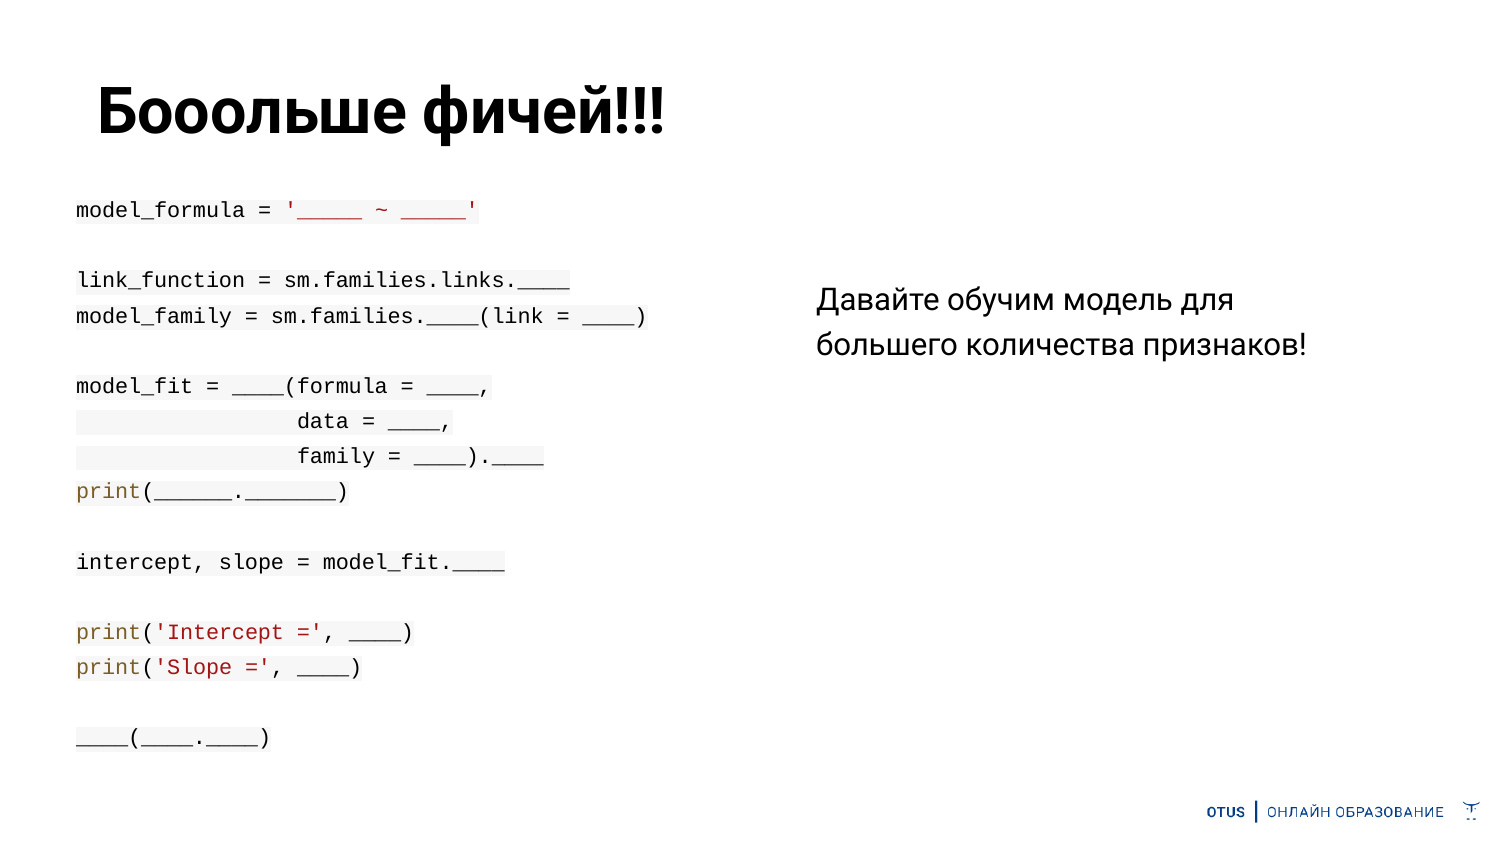

# Бооольше фичей!!!
model_formula = '_____ ~ _____'

link_function = sm.families.links.____
model_family = sm.families.____(link = ____)

model_fit = ____(formula = ____,
                 data = ____,
                 family = ____).____
print(______._______)

intercept, slope = model_fit.____

print('Intercept =', ____)
print('Slope =', ____)

____(____.____)
Давайте обучим модель для большего количества признаков!